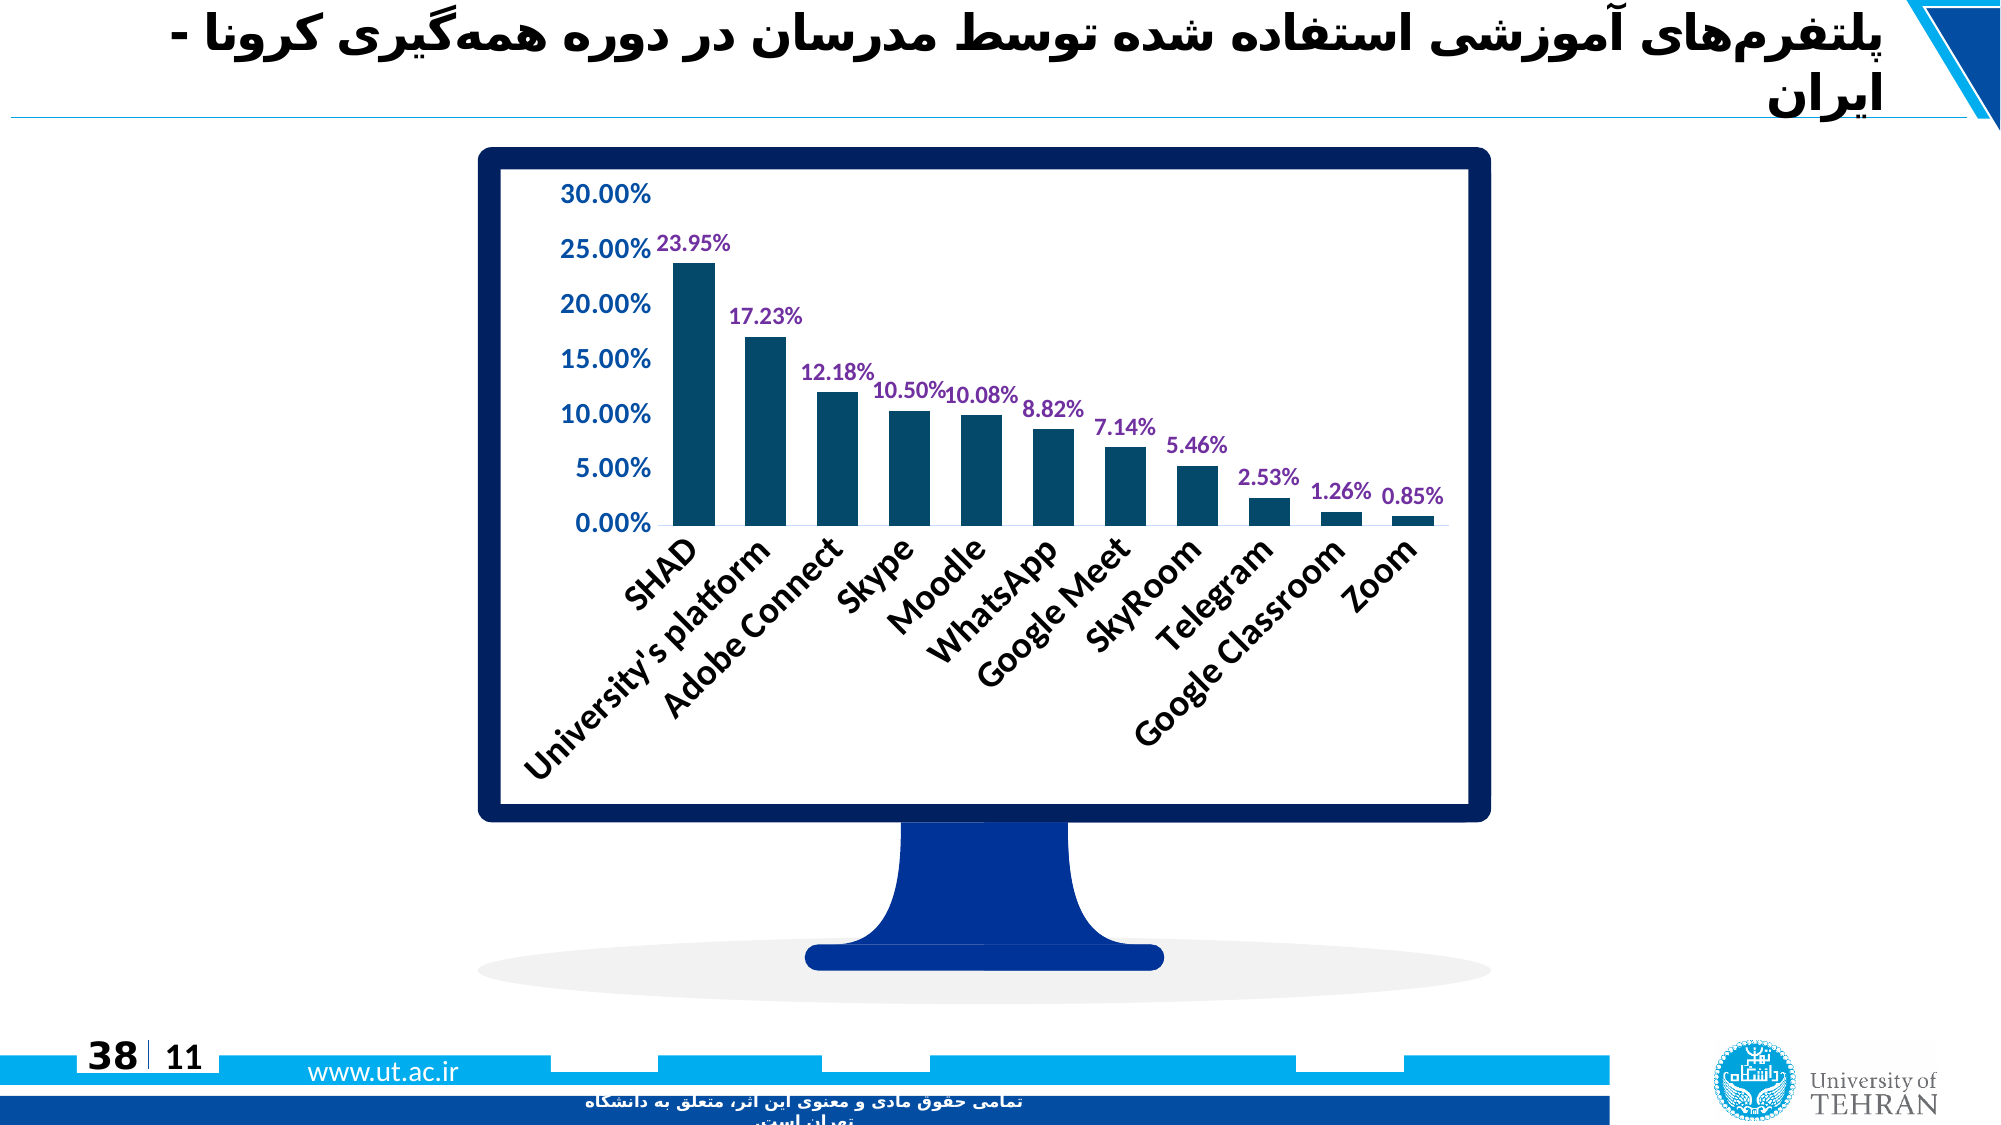

# پلتفرم‌های آموزشی استفاده شده توسط مدرسان در دوره همه‌گیری کرونا - ایران

### Chart

| Category | Sales |
|---|---|
| SHAD | 0.2395 |
| University's platform | 0.1723 |
| Adobe Connect | 0.1218 |
| Skype | 0.105 |
| Moodle | 0.1008 |
| WhatsApp | 0.0882 |
| Google Meet | 0.0714 |
| SkyRoom | 0.0546 |
| Telegram | 0.0253 |
| Google Classroom | 0.0126 |
| Zoom | 0.0085 |